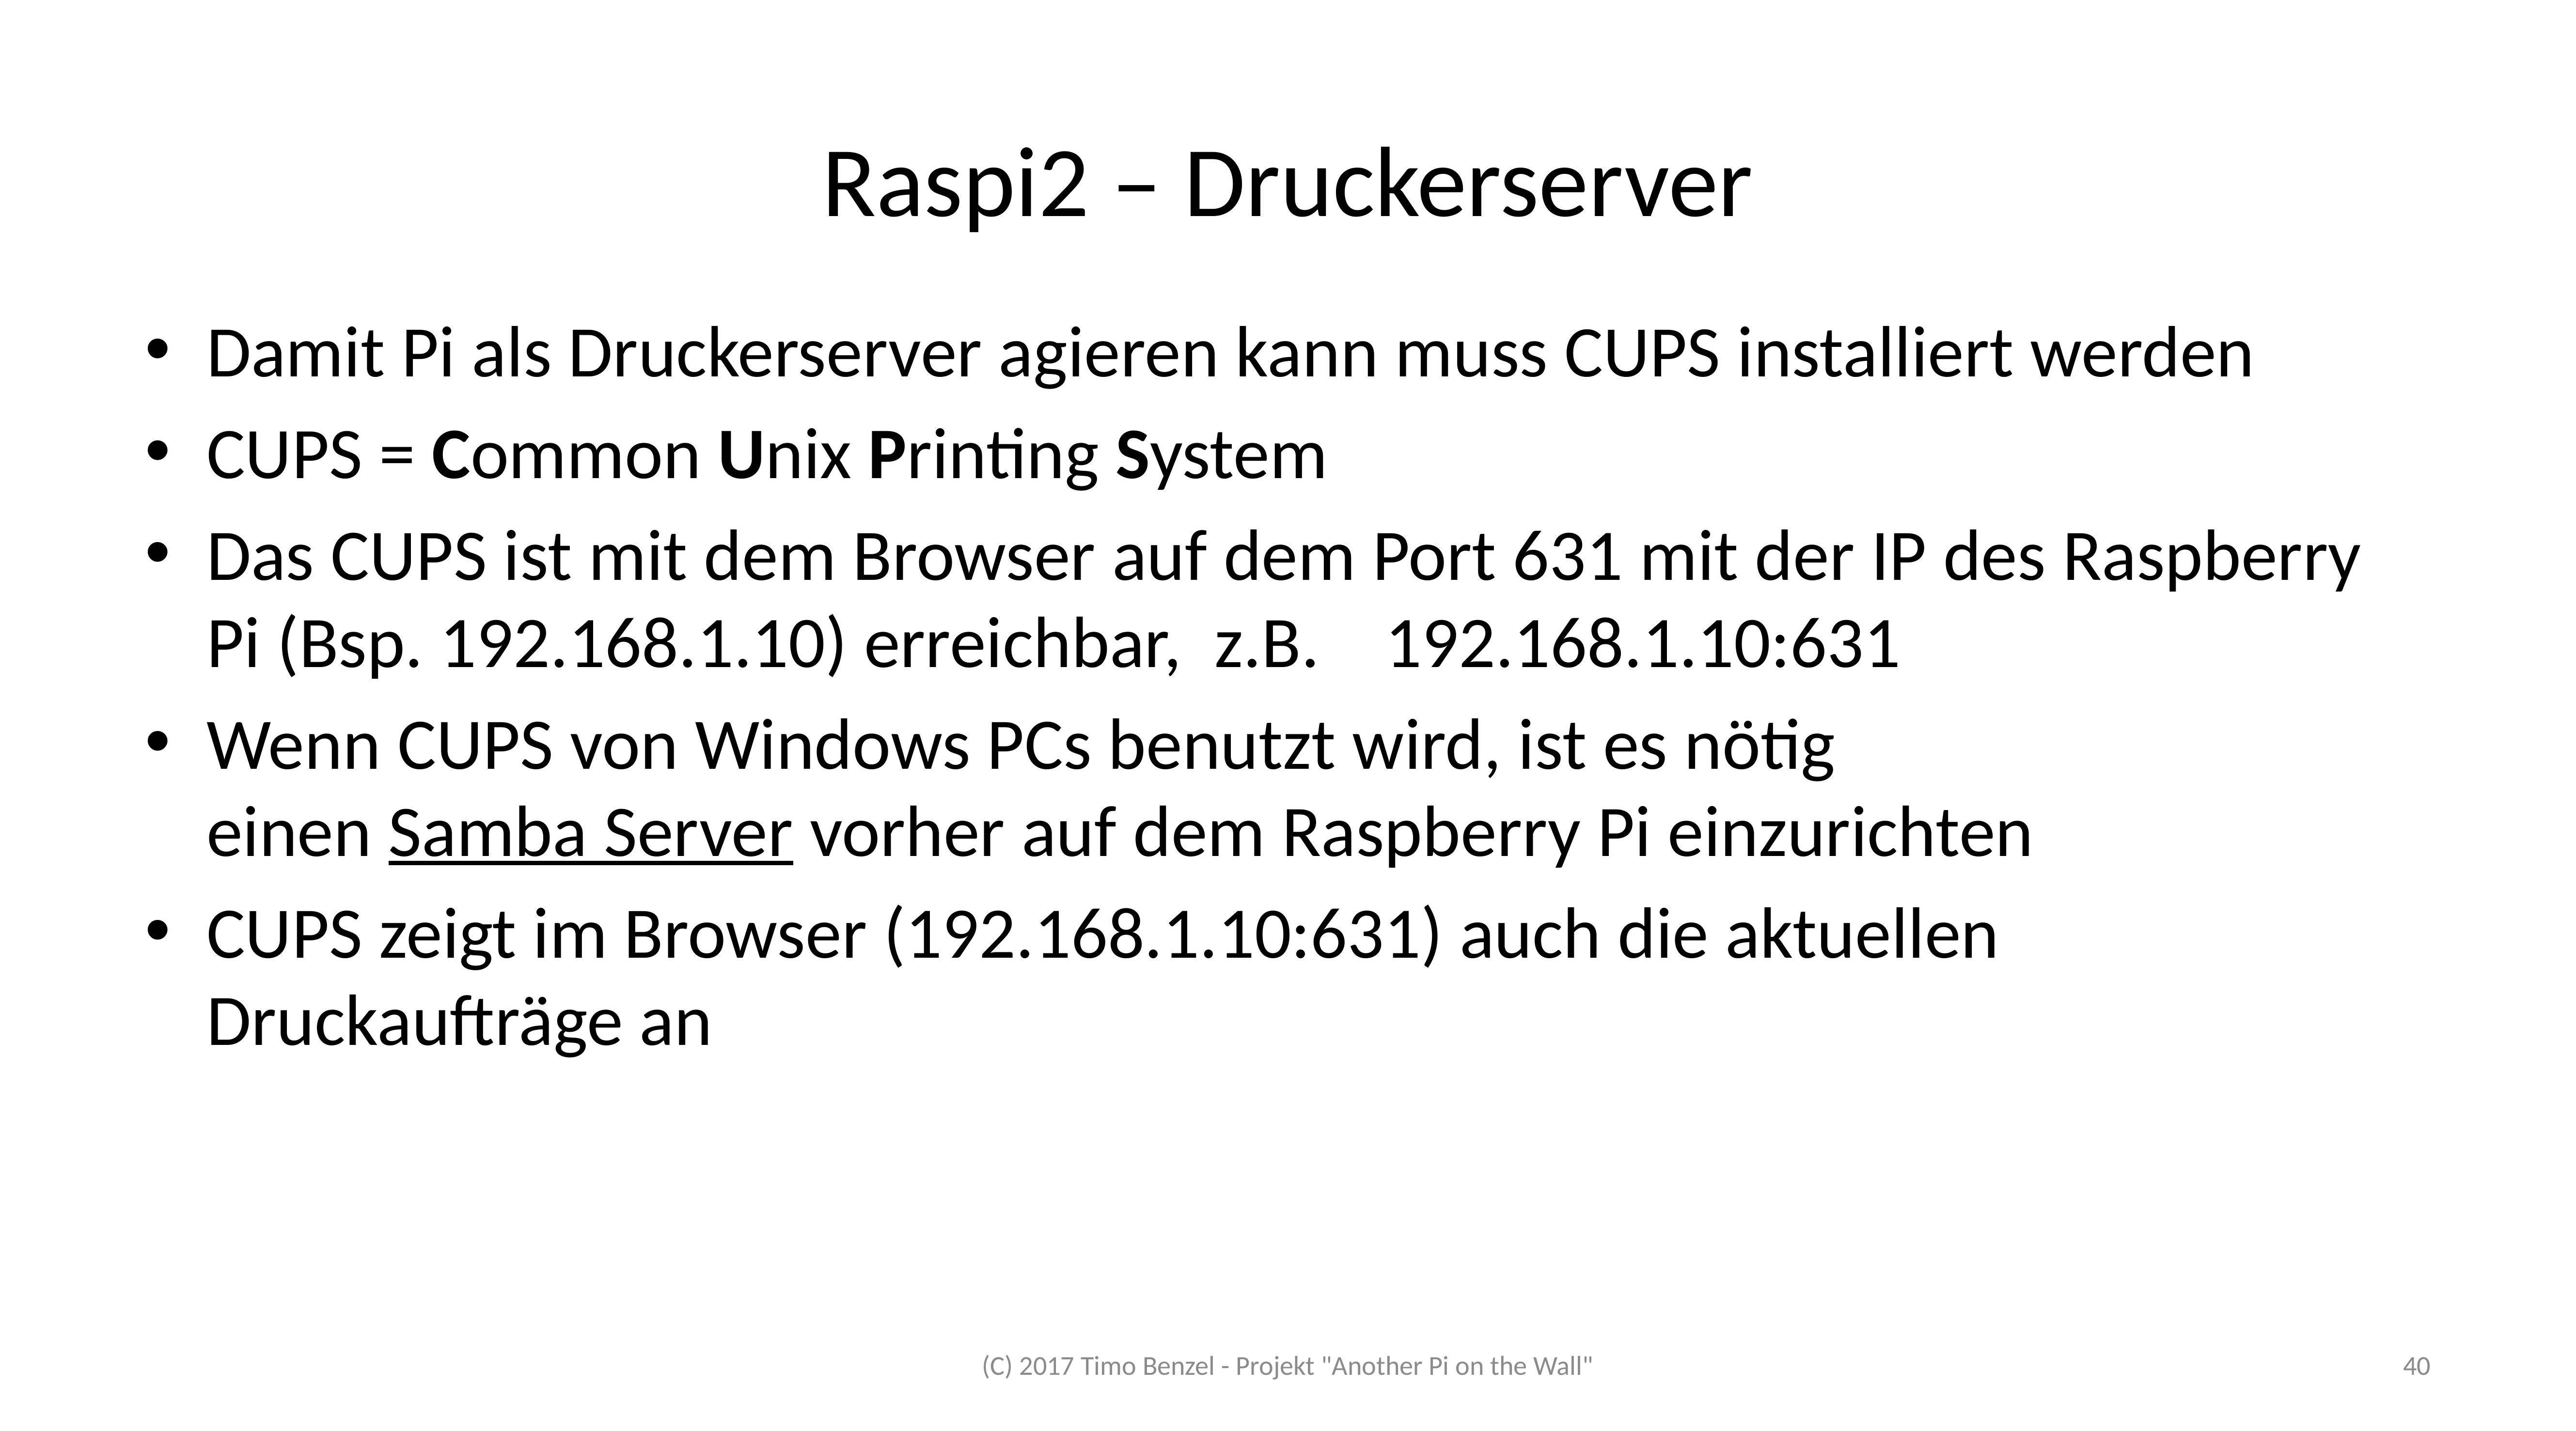

# Raspi2 – Druckerserver
Damit Pi als Druckerserver agieren kann muss CUPS installiert werden
CUPS = Common Unix Printing System
Das CUPS ist mit dem Browser auf dem Port 631 mit der IP des Raspberry Pi (Bsp. 192.168.1.10) erreichbar,  z.B.    192.168.1.10:631
Wenn CUPS von Windows PCs benutzt wird, ist es nötig
einen Samba Server vorher auf dem Raspberry Pi einzurichten
CUPS zeigt im Browser (192.168.1.10:631) auch die aktuellen Druckaufträge an
(C) 2017 Timo Benzel - Projekt "Another Pi on the Wall"
40